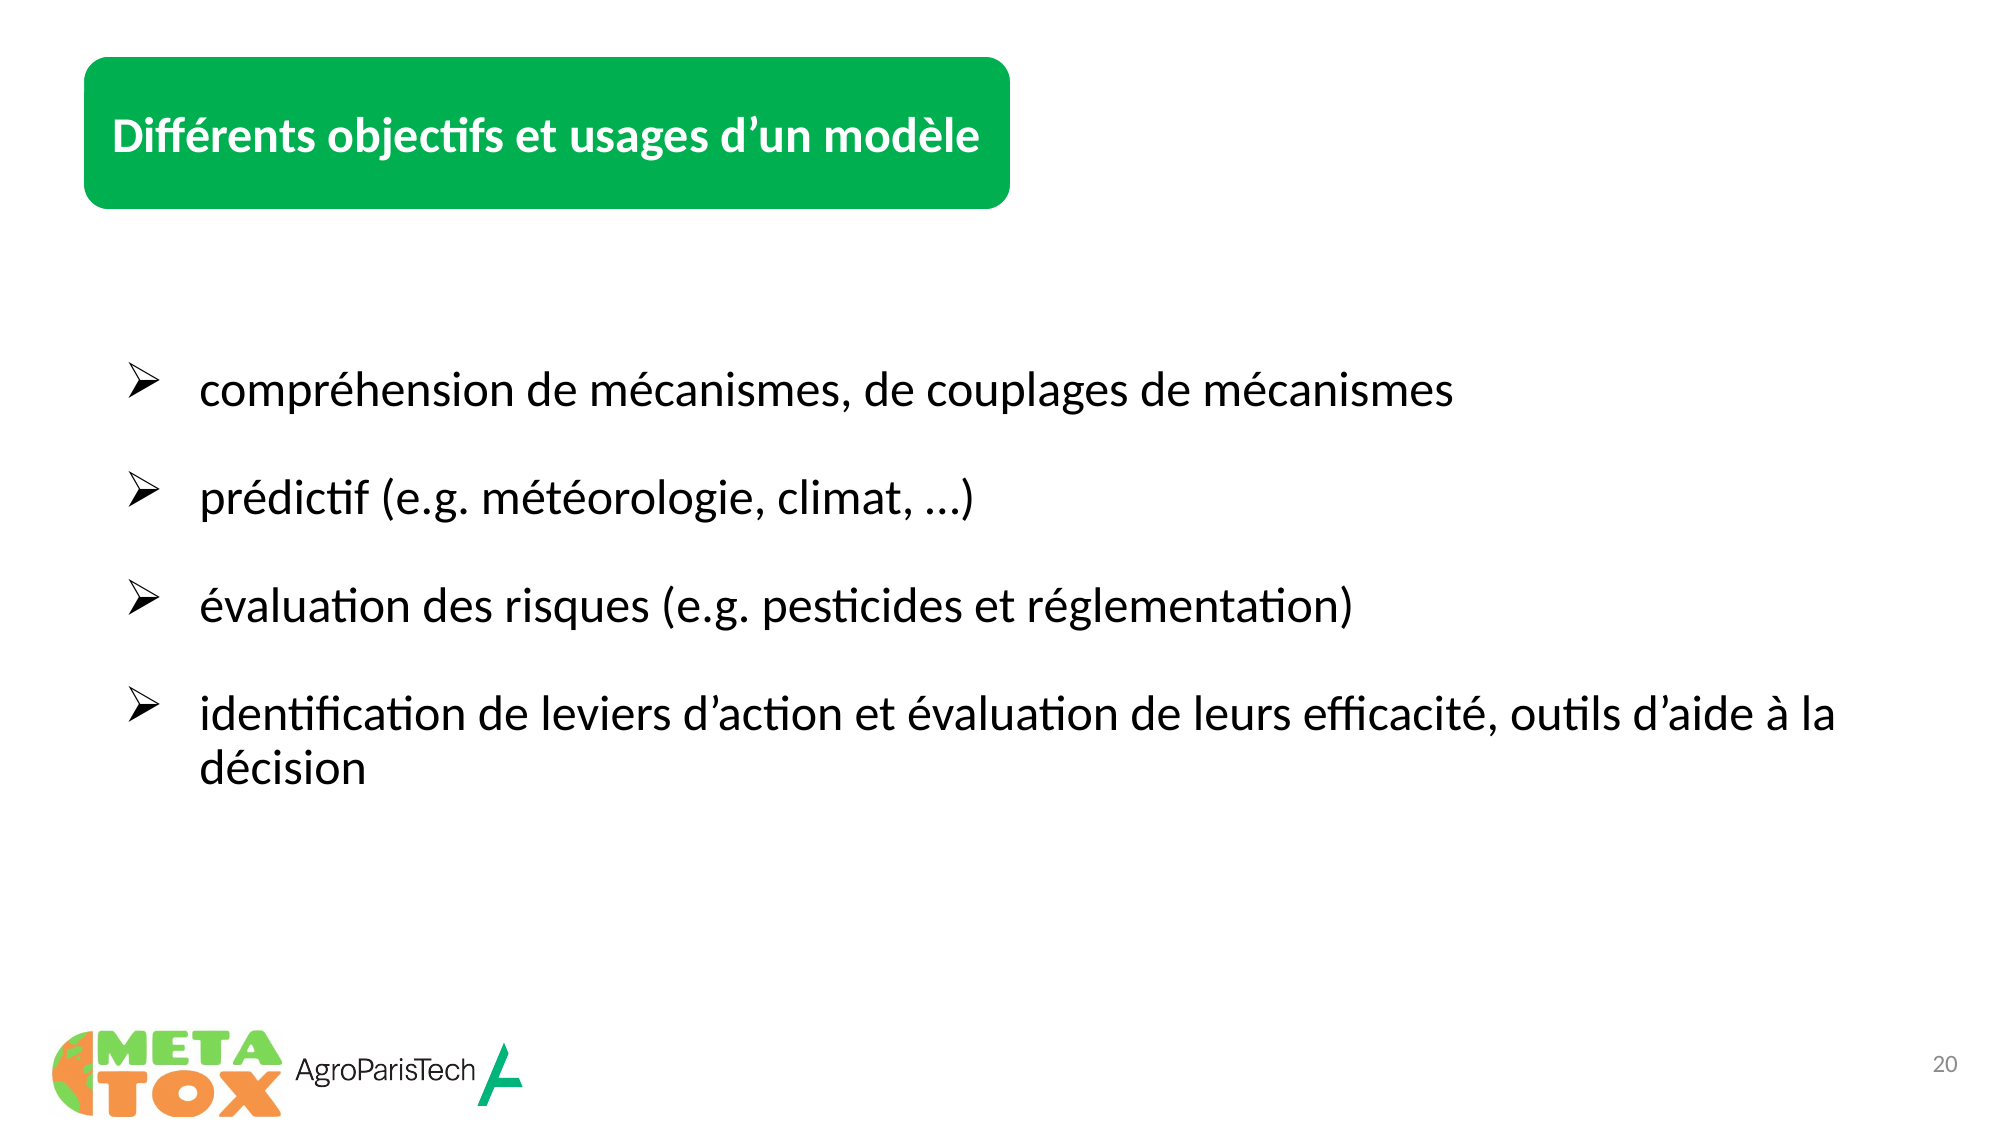

Différents objectifs et usages d’un modèle
compréhension de mécanismes, de couplages de mécanismes

prédictif (e.g. météorologie, climat, …)

évaluation des risques (e.g. pesticides et réglementation)

identification de leviers d’action et évaluation de leurs efficacité, outils d’aide à la décision
20